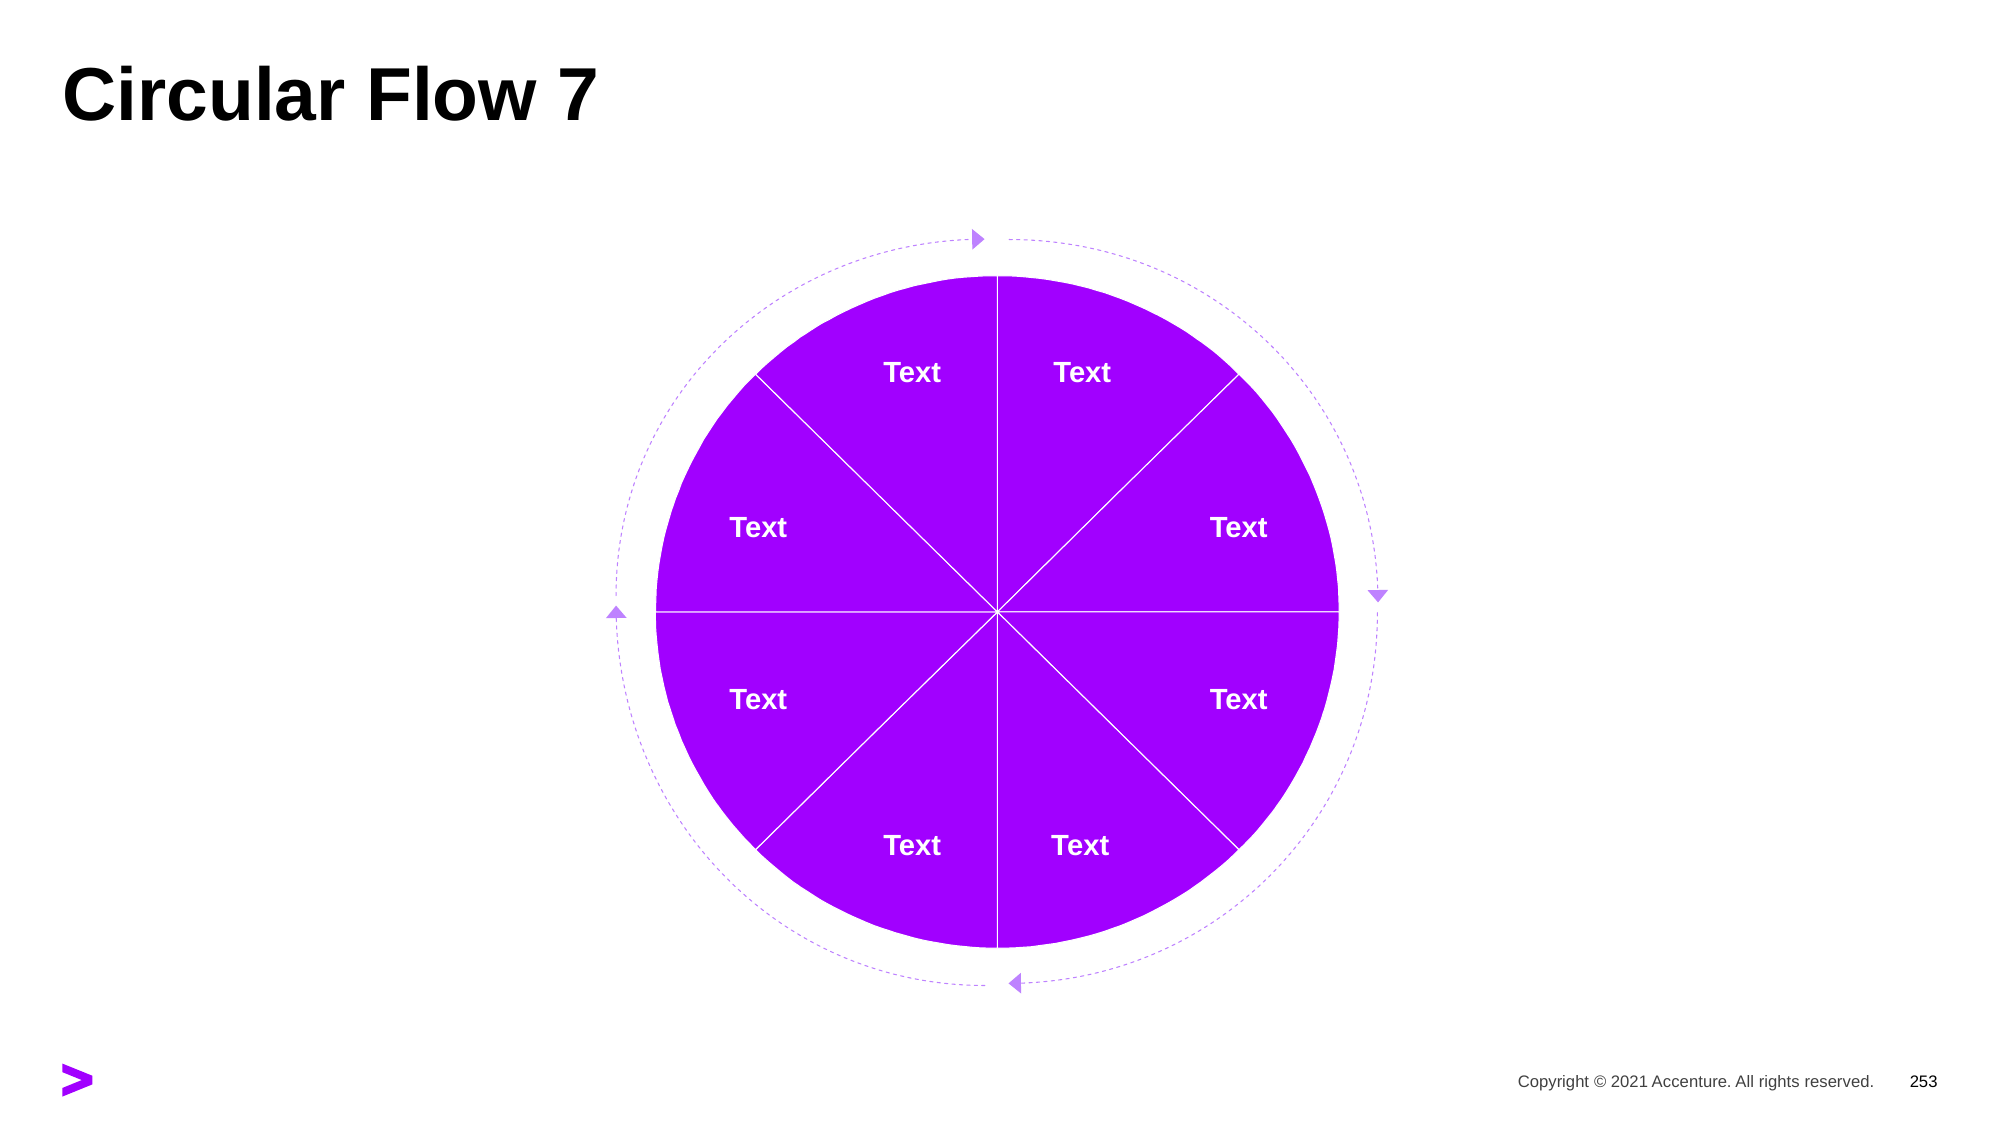

# Circular Flow 7

Text
Text

Text
Text

Text
Text
Text
Text
Copyright © 2021 Accenture. All rights reserved.
253